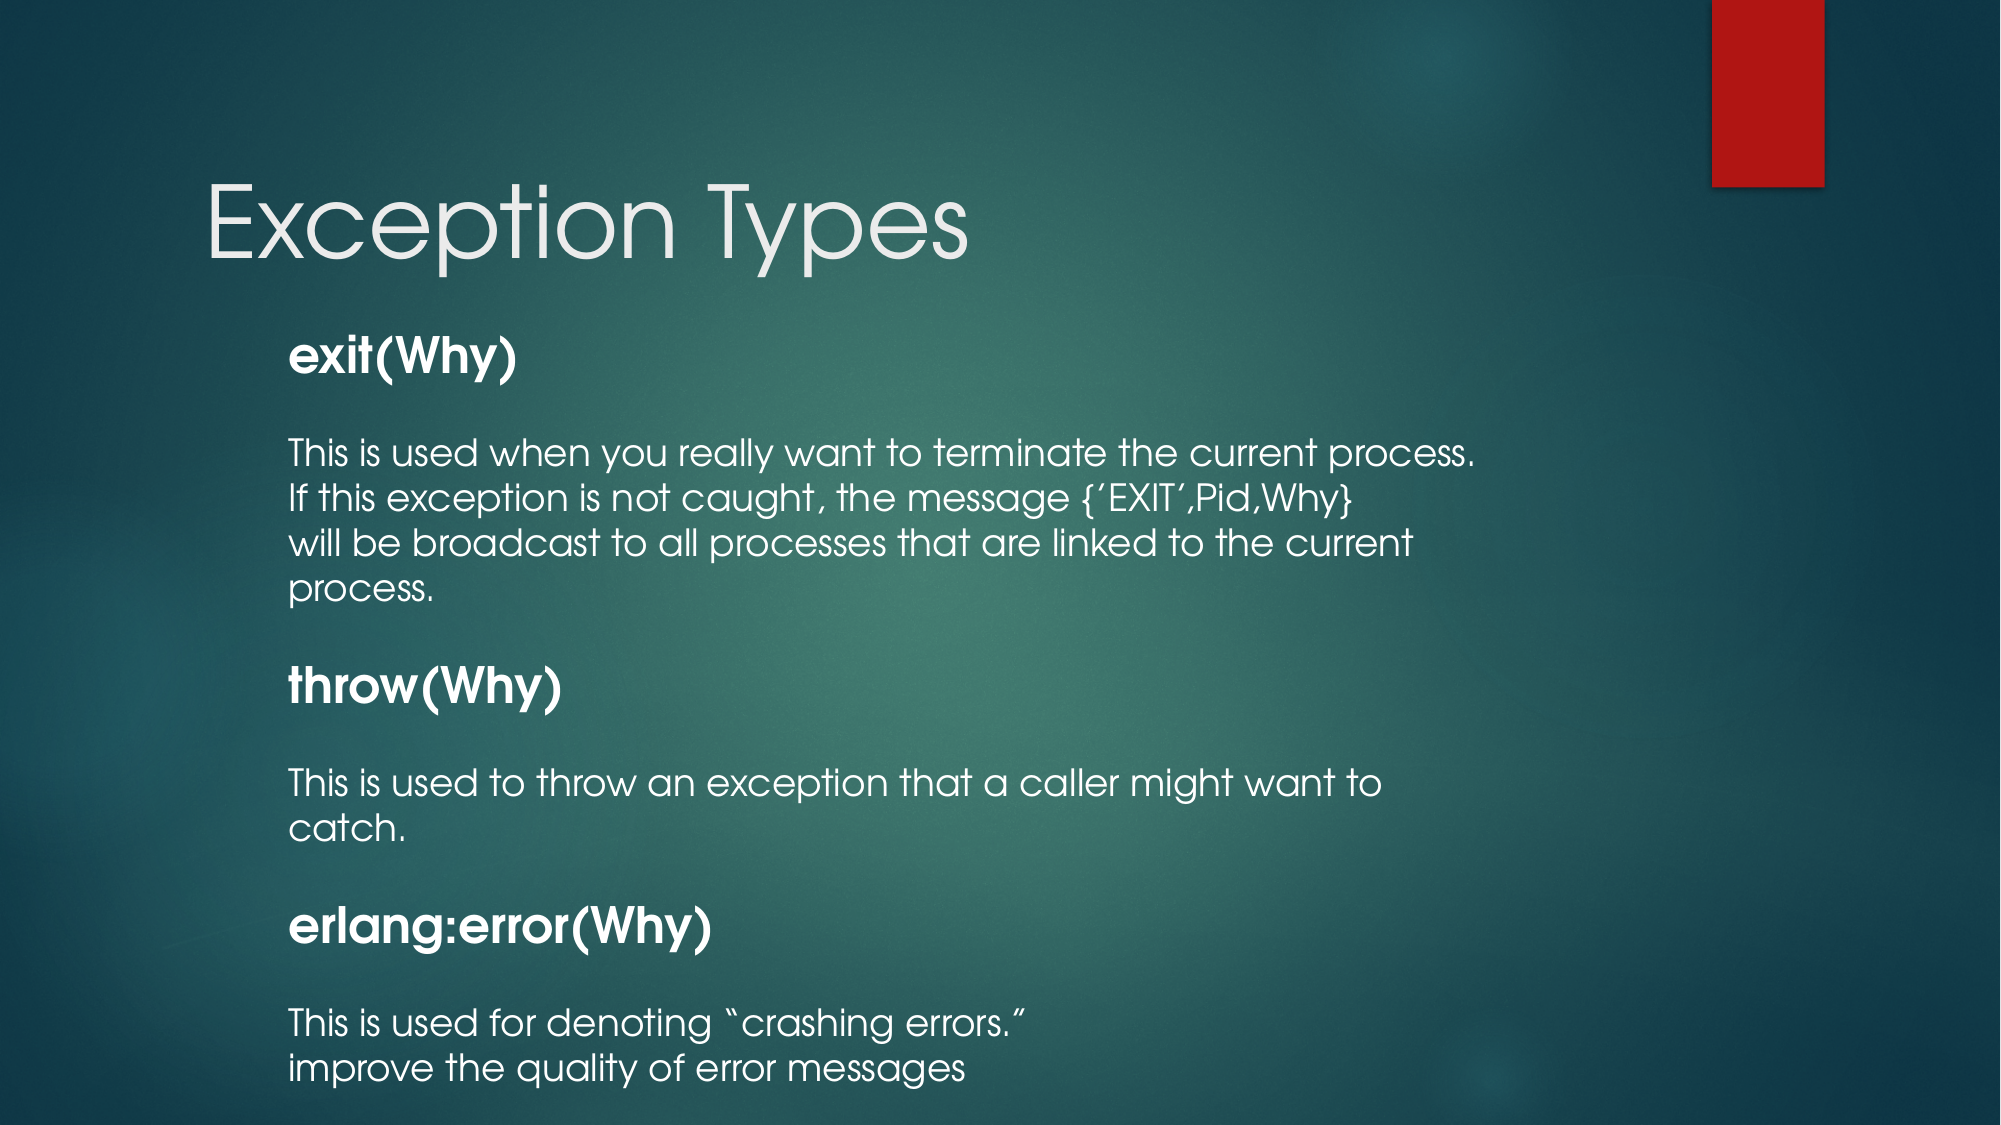

# Exception Types
exit(Why)

This is used when you really want to terminate the current process.
If this exception is not caught, the message {’EXIT’,Pid,Why}
will be broadcast to all processes that are linked to the current
process.

throw(Why)

This is used to throw an exception that a caller might want to
catch.

erlang:error(Why)

This is used for denoting “crashing errors.”
improve the quality of error messages